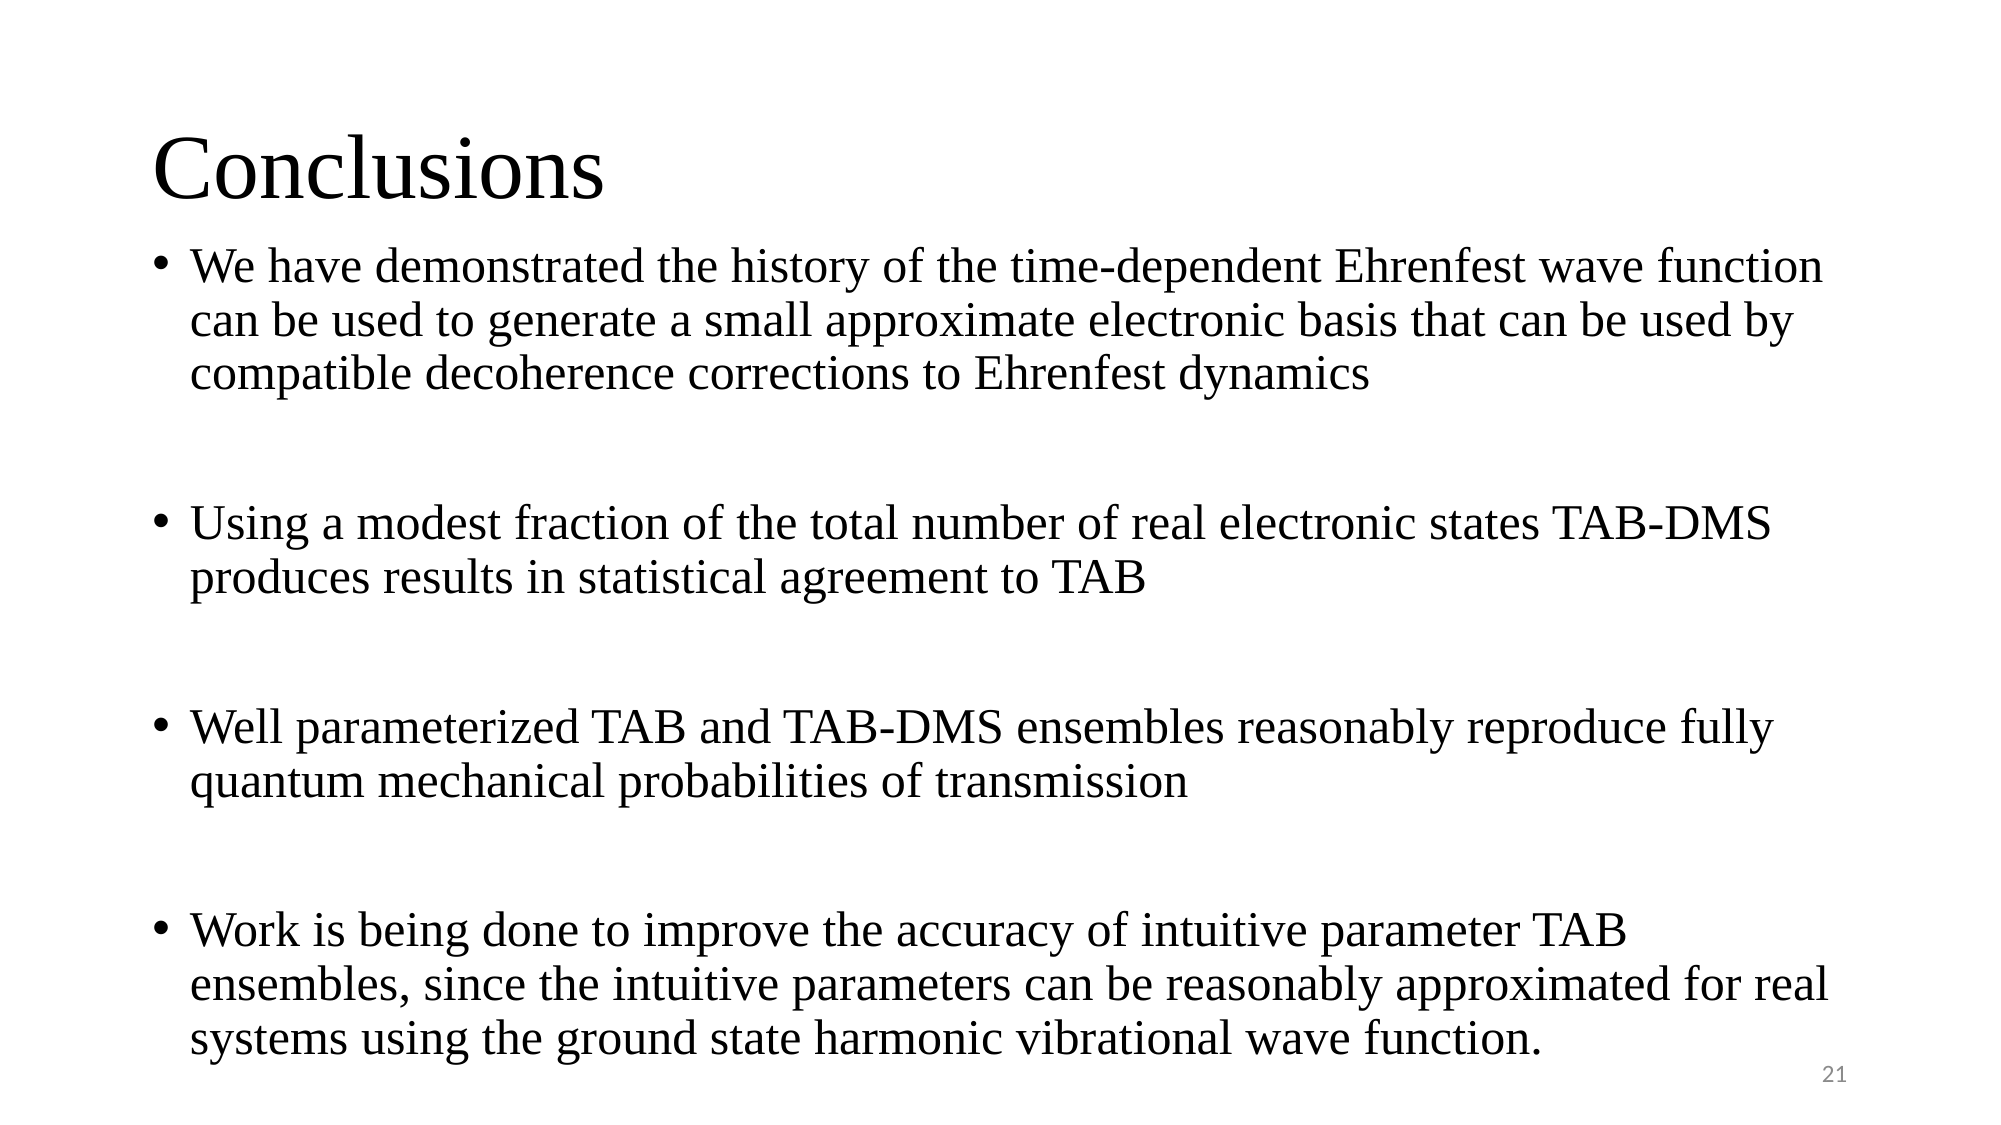

# Conclusions
We have demonstrated the history of the time-dependent Ehrenfest wave function can be used to generate a small approximate electronic basis that can be used by compatible decoherence corrections to Ehrenfest dynamics

Using a modest fraction of the total number of real electronic states TAB-DMS produces results in statistical agreement to TAB

Well parameterized TAB and TAB-DMS ensembles reasonably reproduce fully quantum mechanical probabilities of transmission

Work is being done to improve the accuracy of intuitive parameter TAB ensembles, since the intuitive parameters can be reasonably approximated for real systems using the ground state harmonic vibrational wave function.
21